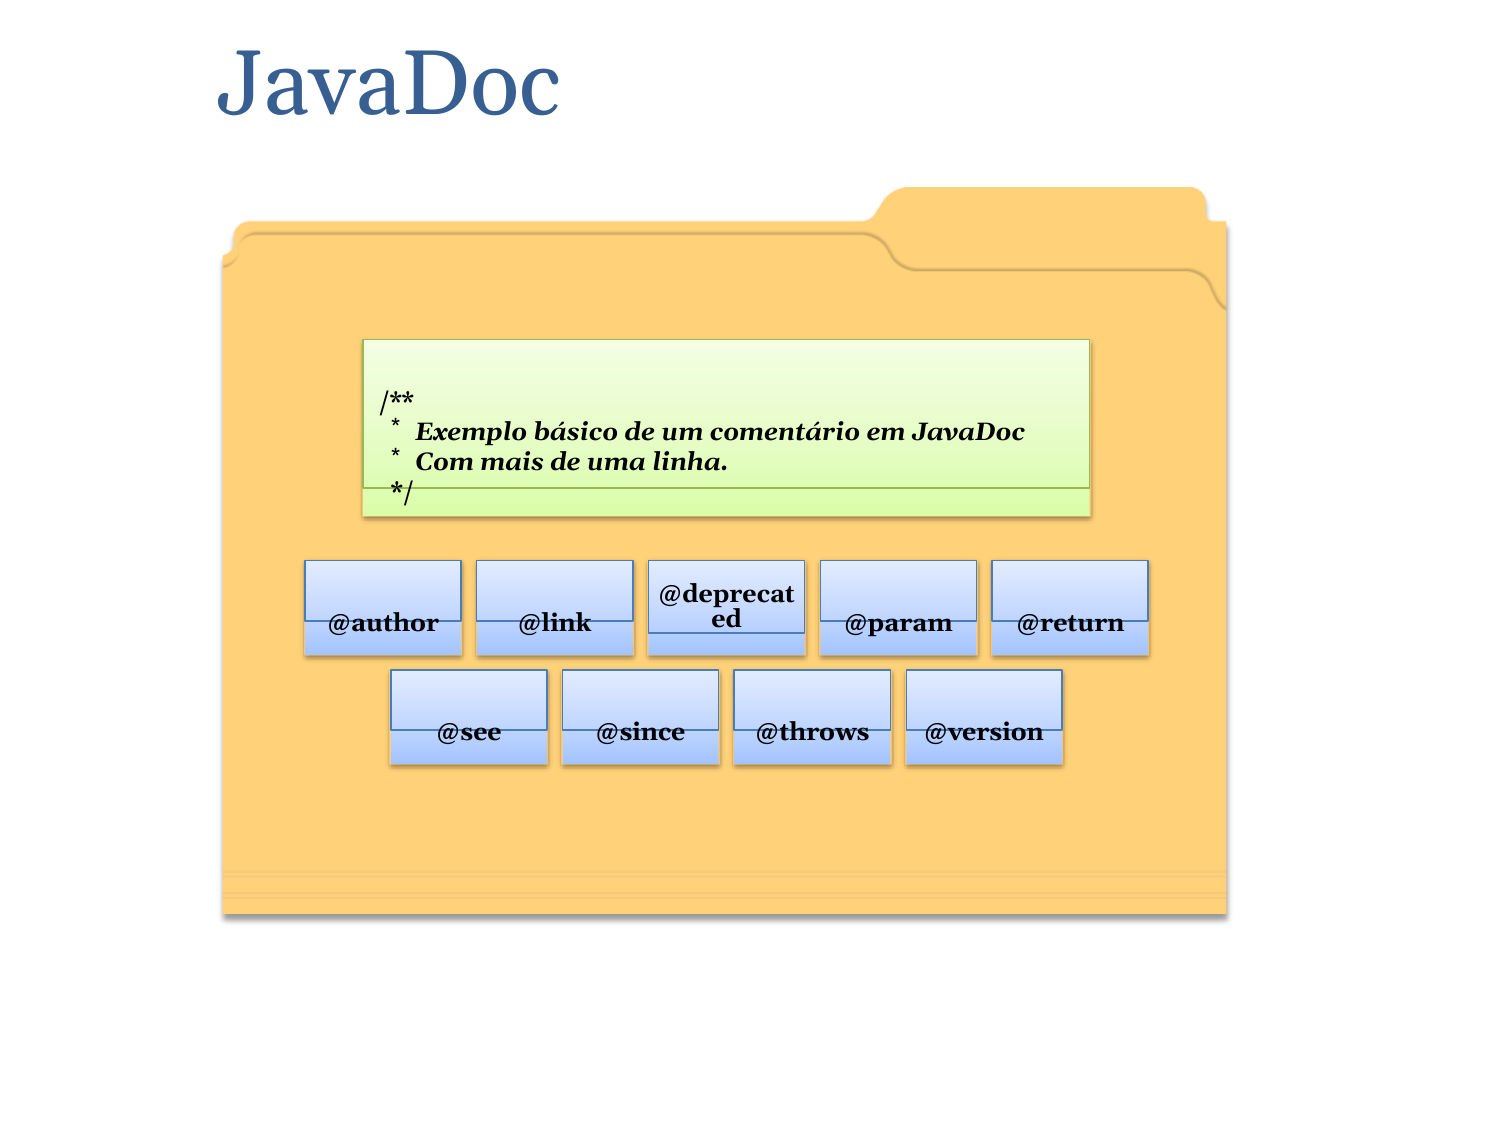

JavaDoc

/**
Exemplo básico de um comentário em JavaDoc
Com mais de uma linha.
*/

@author

@link
@deprecat  ed

@param

@return

@see

@since

@throws

@version